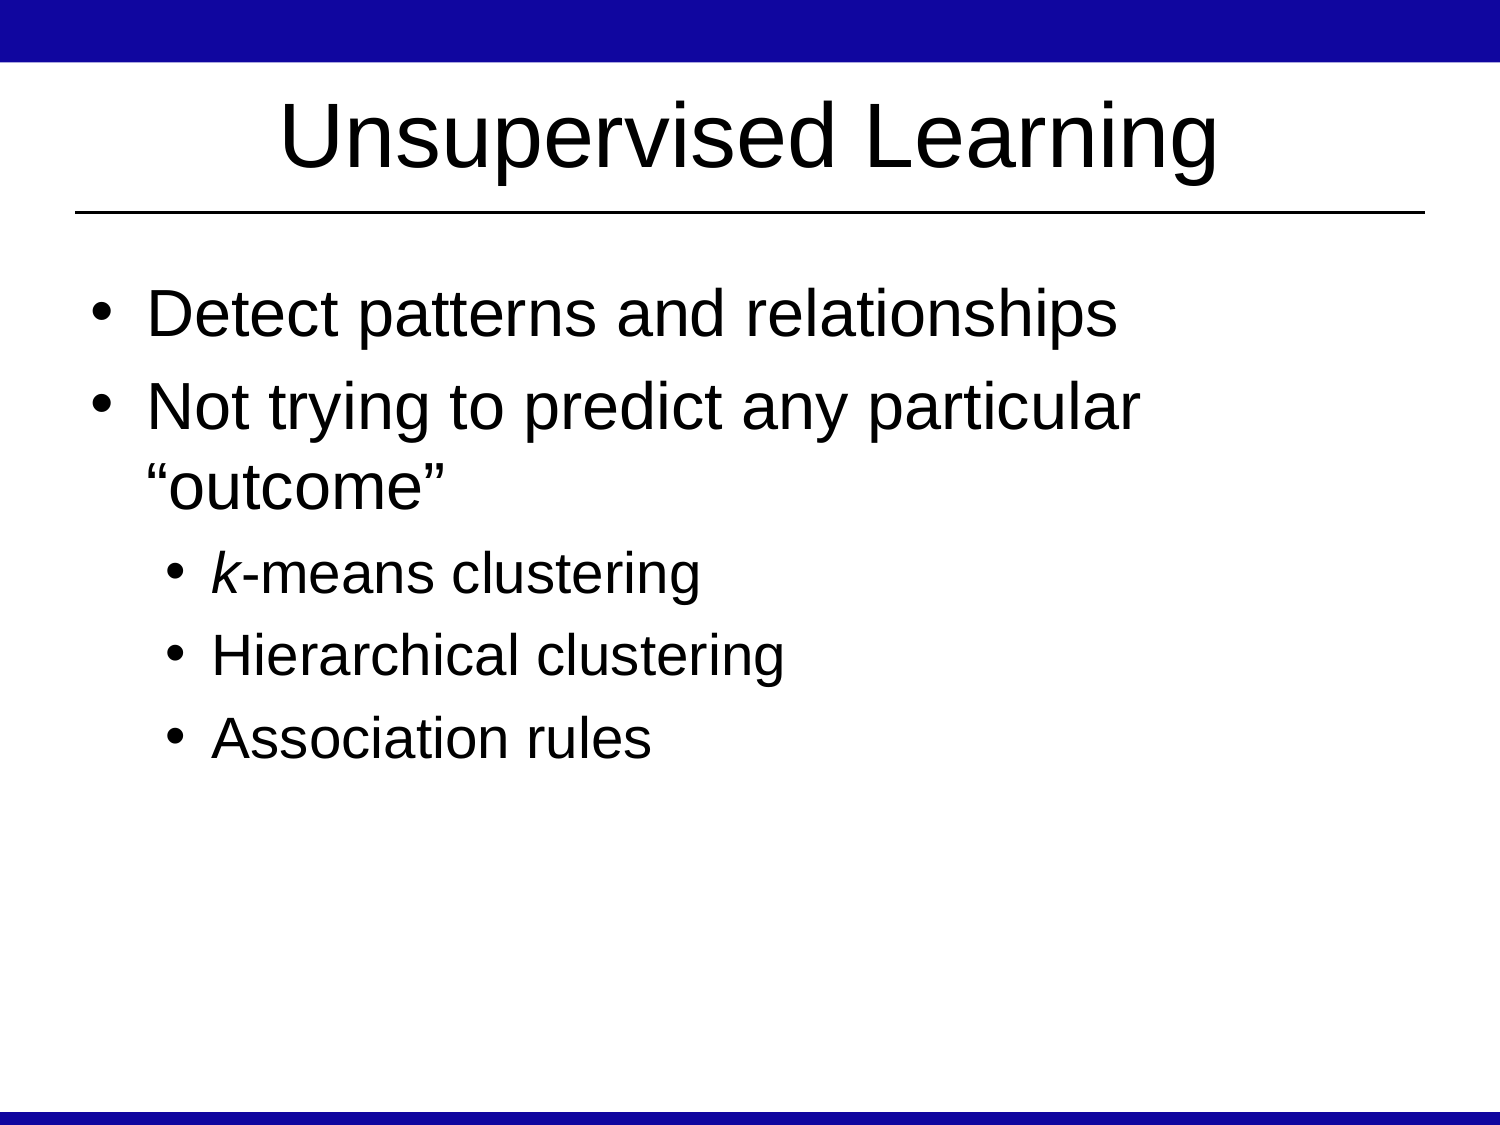

# Unsupervised Learning
Detect patterns and relationships
Not trying to predict any particular “outcome”
k-means clustering
Hierarchical clustering
Association rules